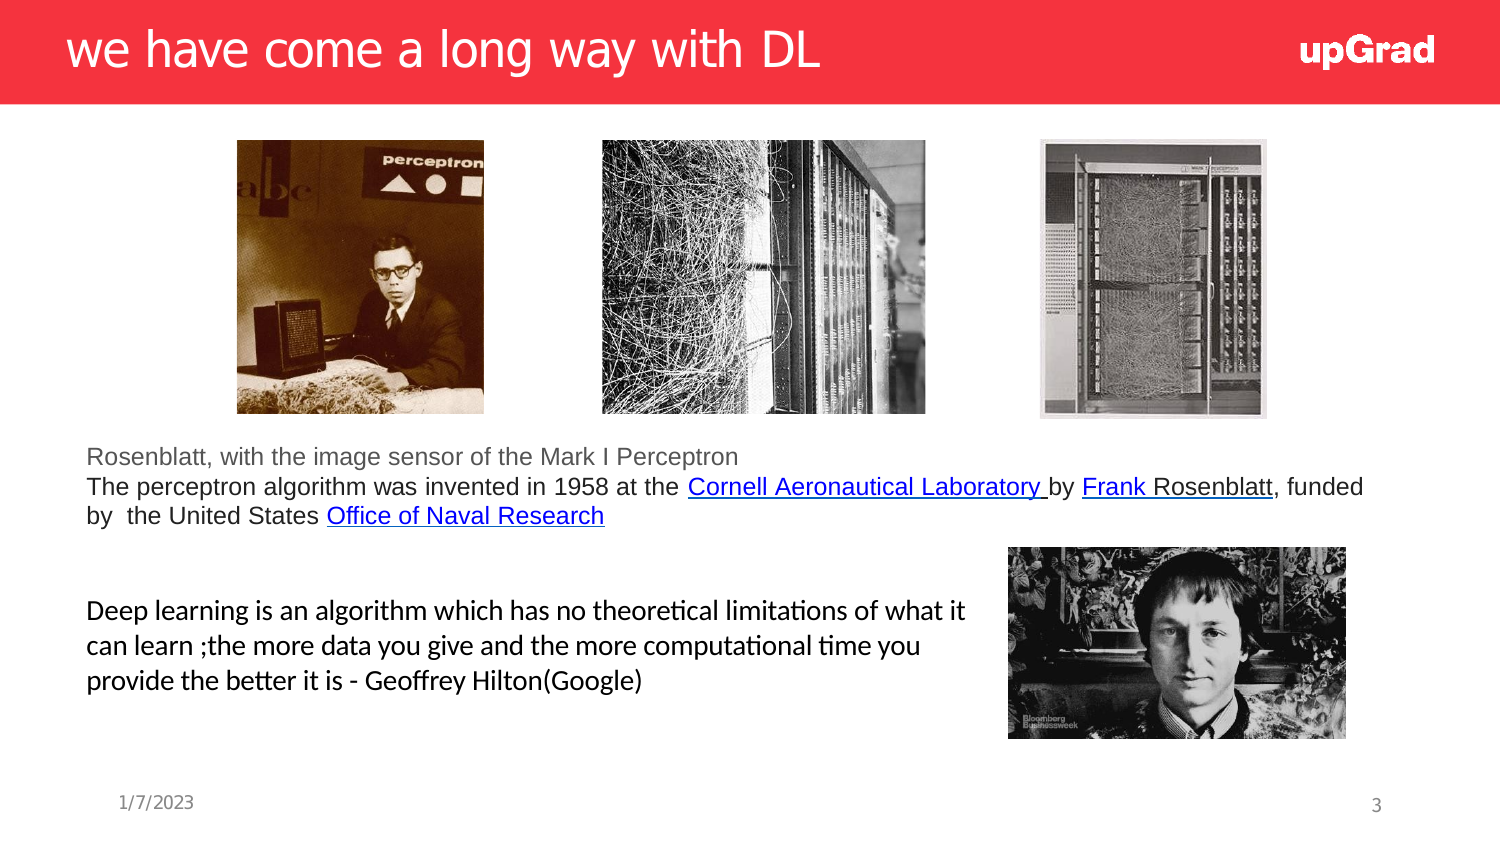

# we have come a long way with DL

Rosenblatt, with the image sensor of the Mark I Perceptron
The perceptron algorithm was invented in 1958 at the Cornell Aeronautical Laboratory by Frank Rosenblatt, funded by  the United States Office of Naval Research

Deep learning is an algorithm which has no theoretical limitations of what it  can learn ;the more data you give and the more computational time you  provide the better it is - Geoffrey Hilton(Google)

3
1/7/2023